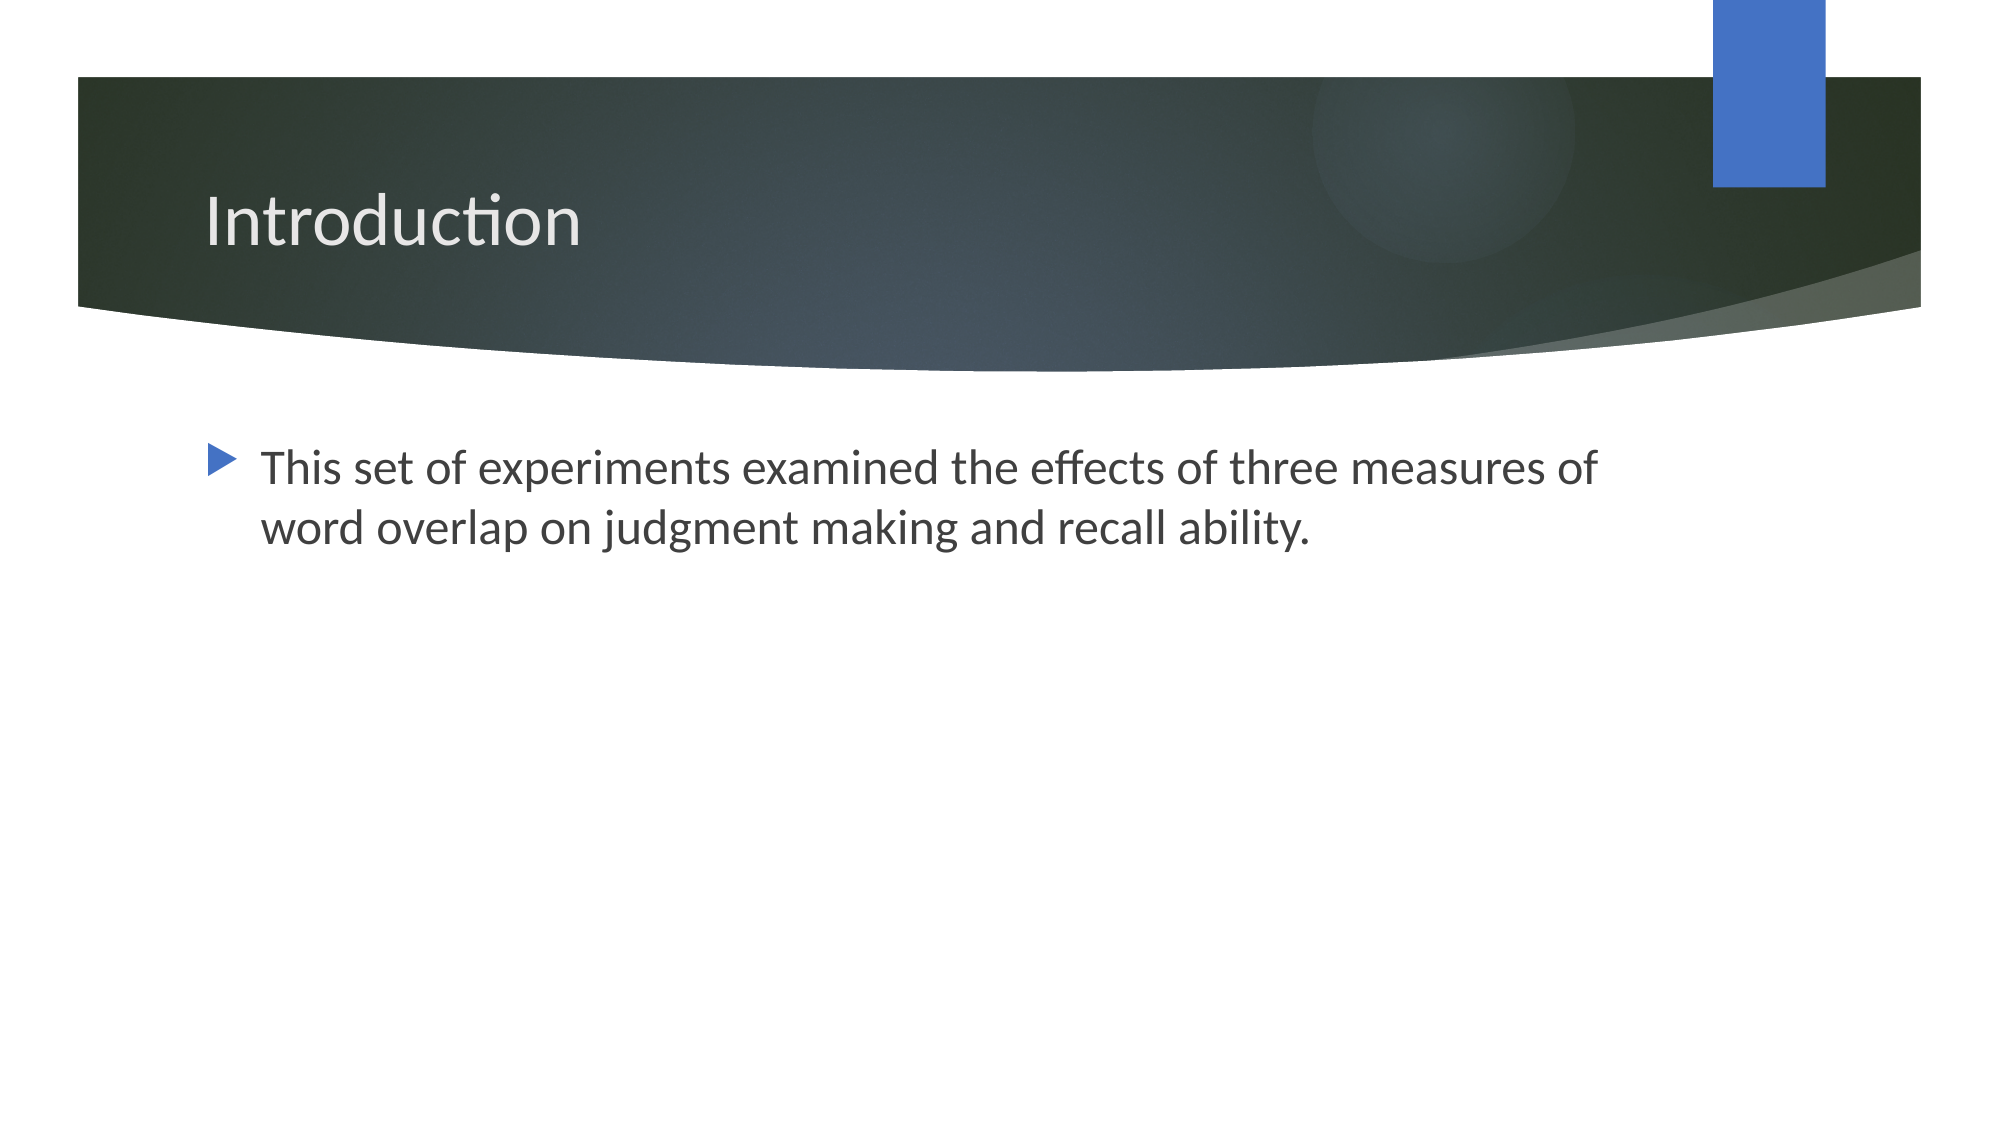

# Introduction
This set of experiments examined the effects of three measures of word overlap on judgment making and recall ability.